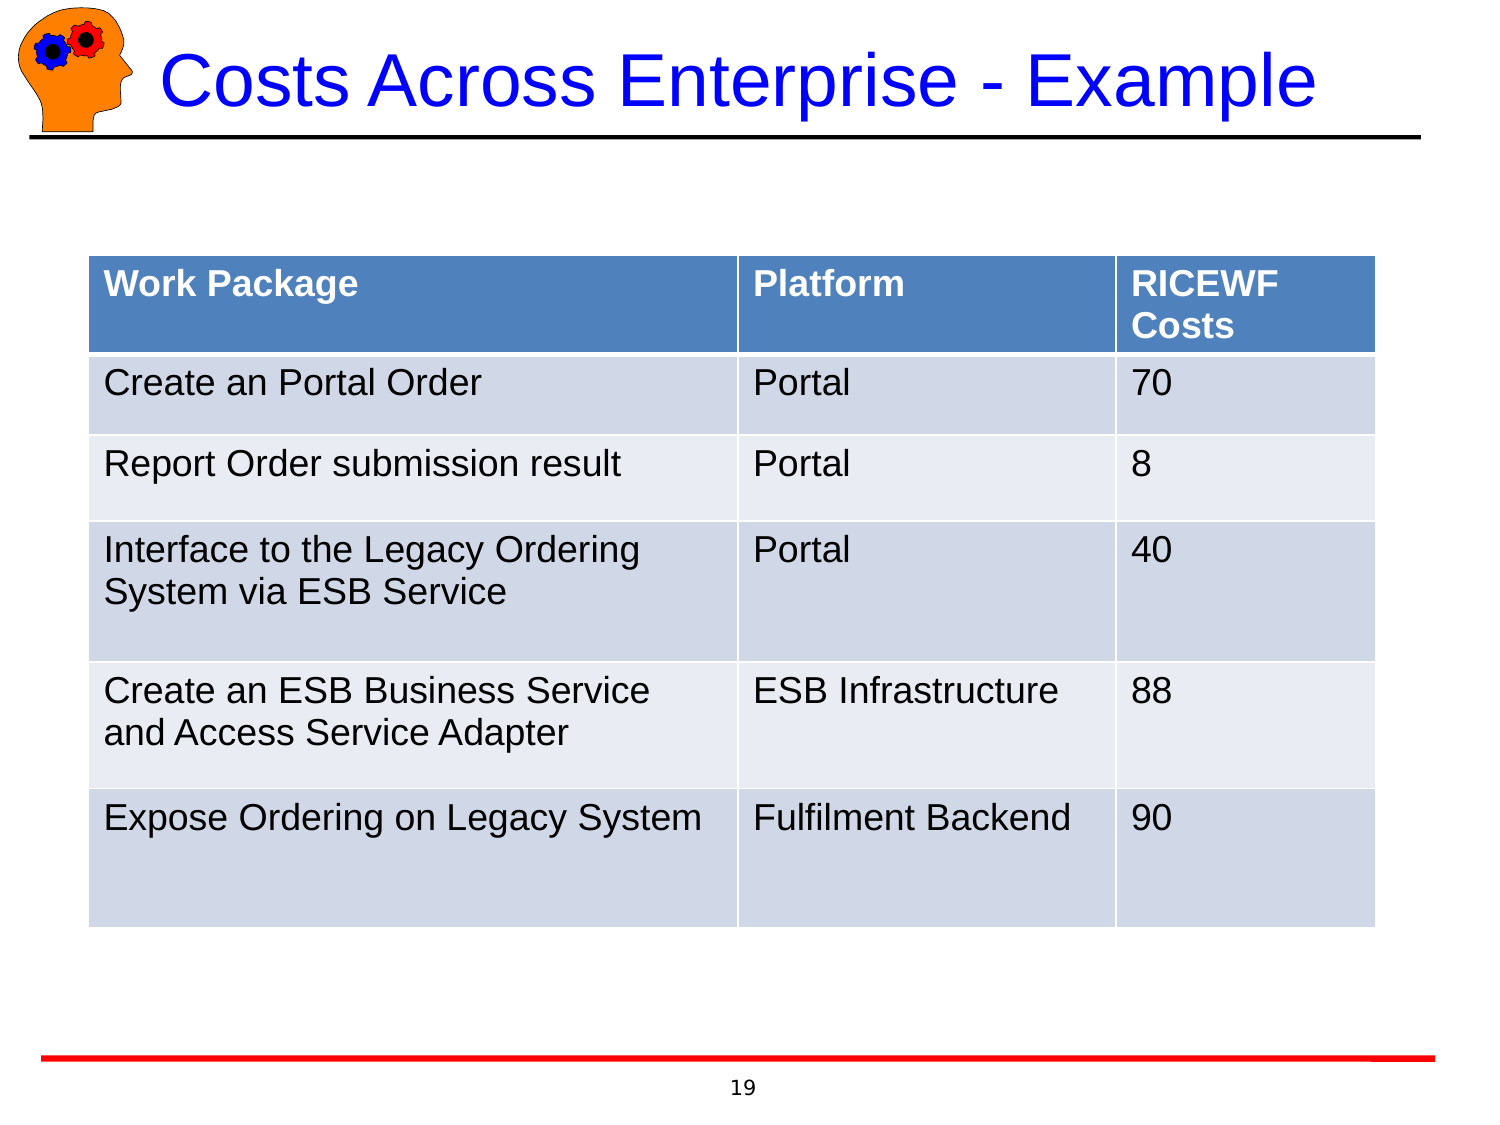

# Costs Across Enterprise - Example
| Work Package | Platform | RICEWF Costs |
| --- | --- | --- |
| Create an Portal Order | Portal | 70 |
| Report Order submission result | Portal | 8 |
| Interface to the Legacy Ordering System via ESB Service | Portal | 40 |
| Create an ESB Business Service and Access Service Adapter | ESB Infrastructure | 88 |
| Expose Ordering on Legacy System | Fulfilment Backend | 90 |